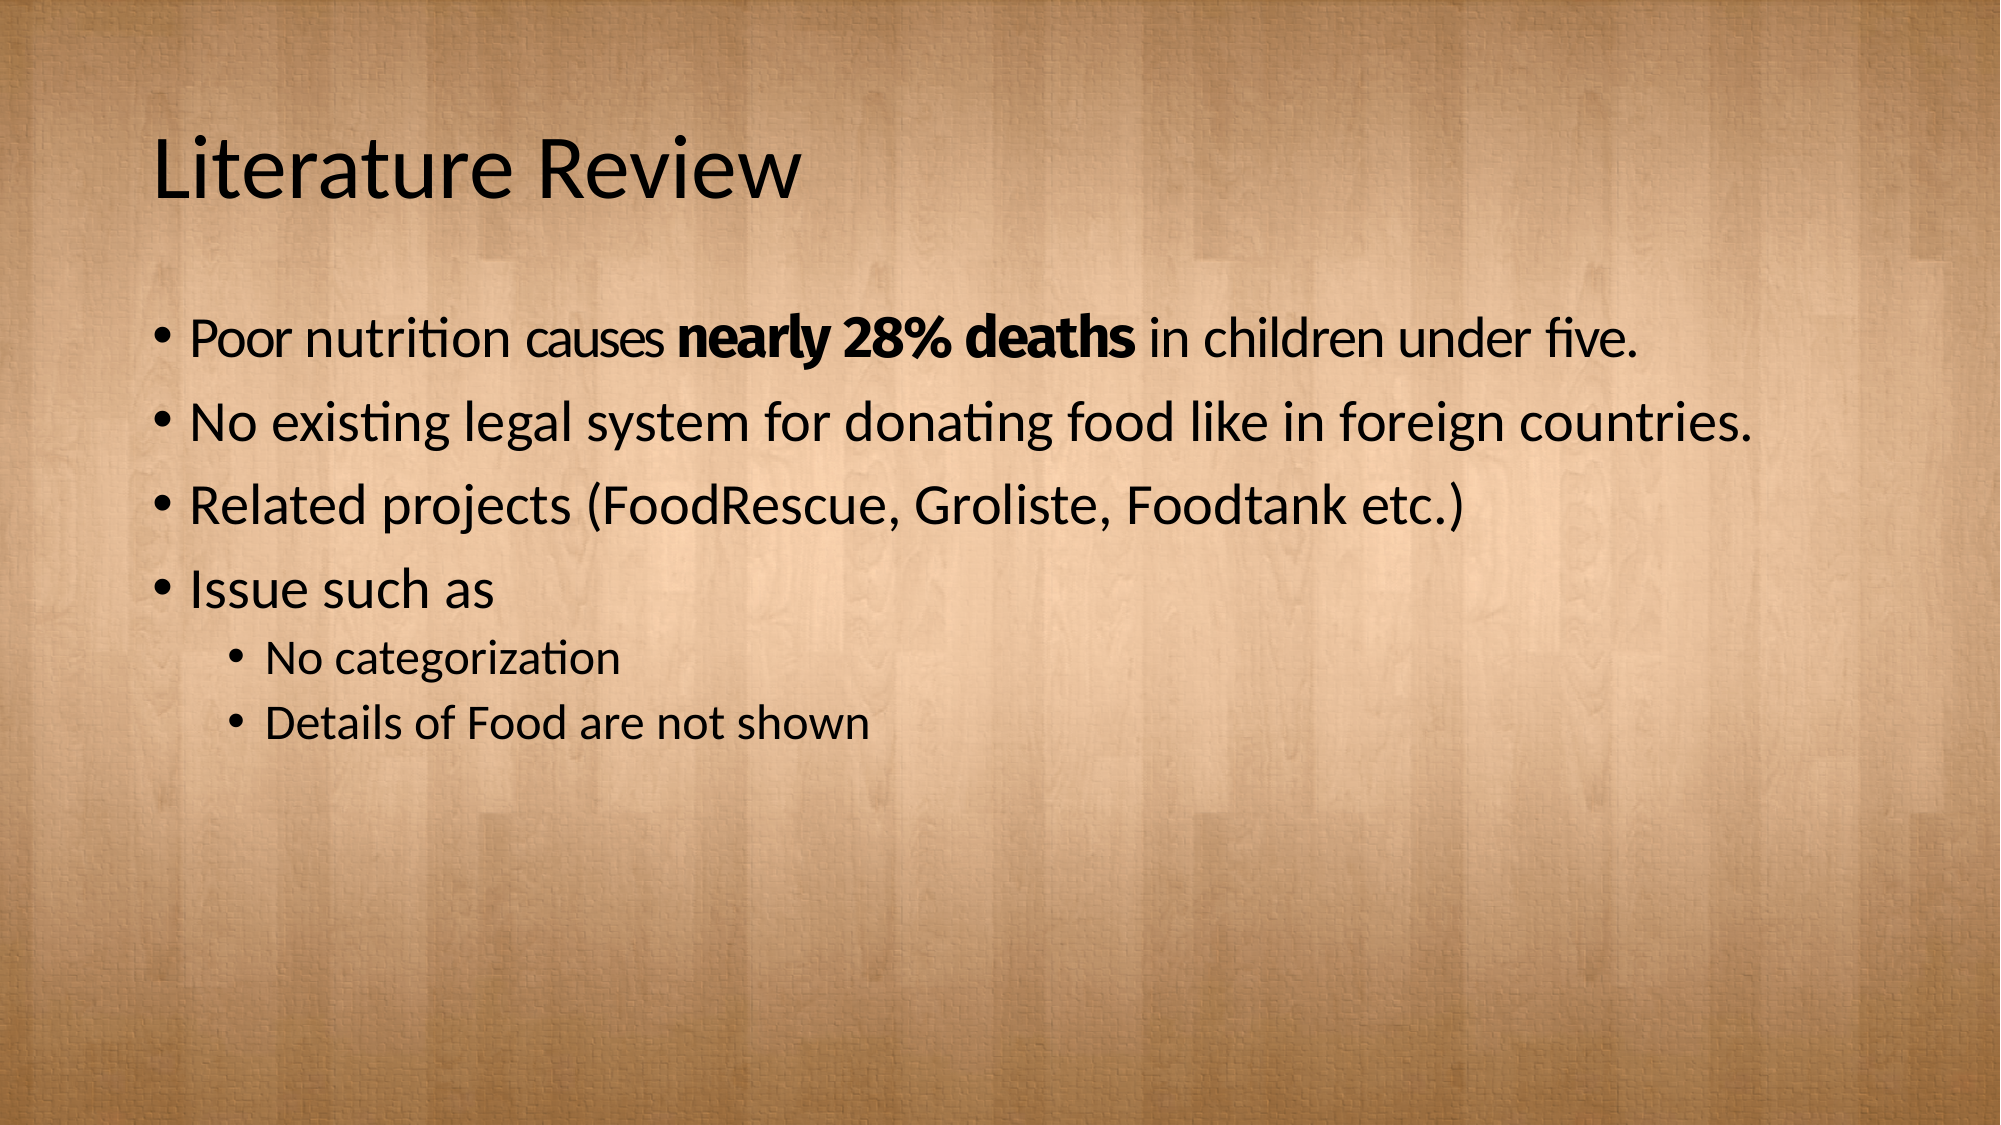

# Literature Review
Poor nutrition causes nearly 28% deaths in children under five.
No existing legal system for donating food like in foreign countries.
Related projects (FoodRescue, Groliste, Foodtank etc.)
Issue such as
No categorization
Details of Food are not shown